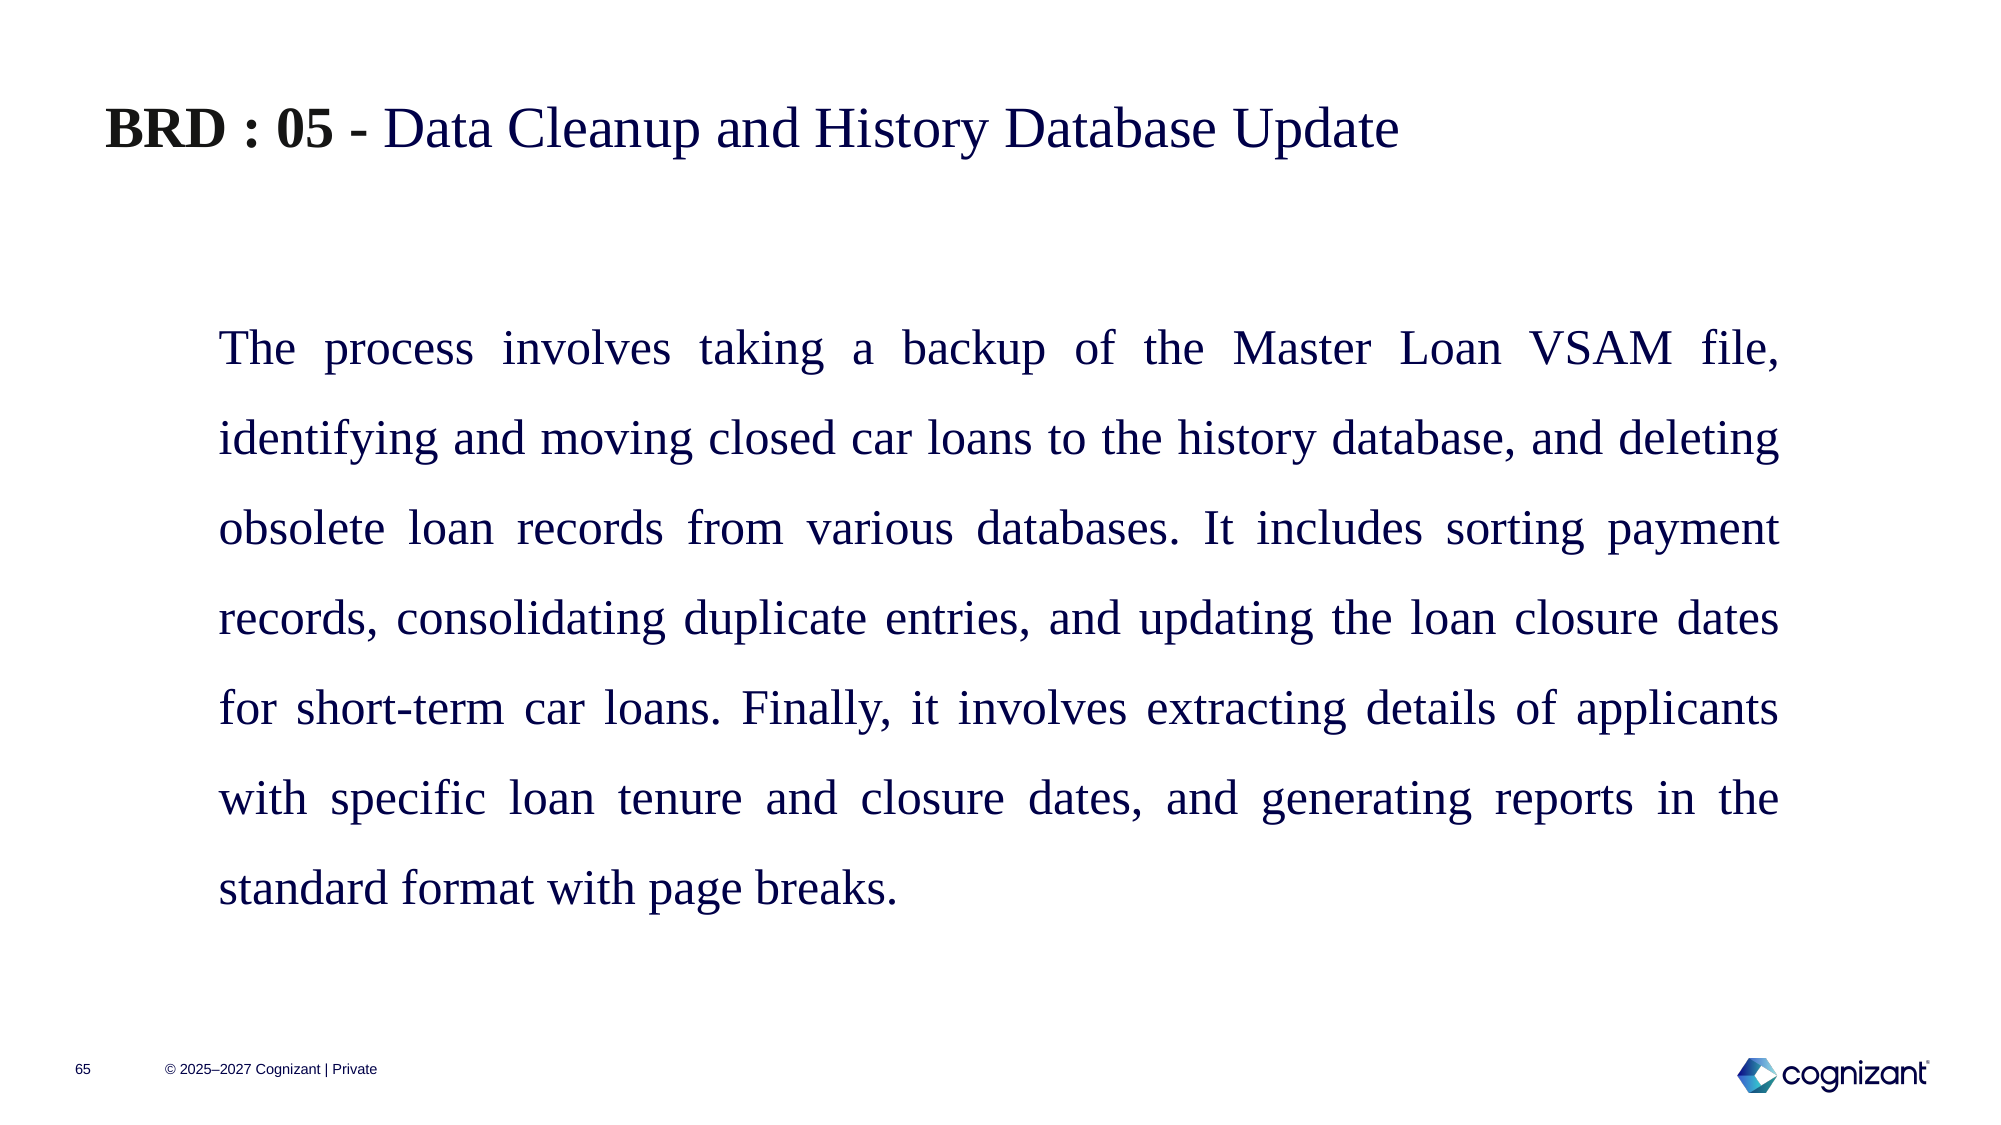

BRD : 05 - Data Cleanup and History Database Update
The process involves taking a backup of the Master Loan VSAM file, identifying and moving closed car loans to the history database, and deleting obsolete loan records from various databases. It includes sorting payment records, consolidating duplicate entries, and updating the loan closure dates for short-term car loans. Finally, it involves extracting details of applicants with specific loan tenure and closure dates, and generating reports in the standard format with page breaks.

65
© 2025–2027 Cognizant | Private